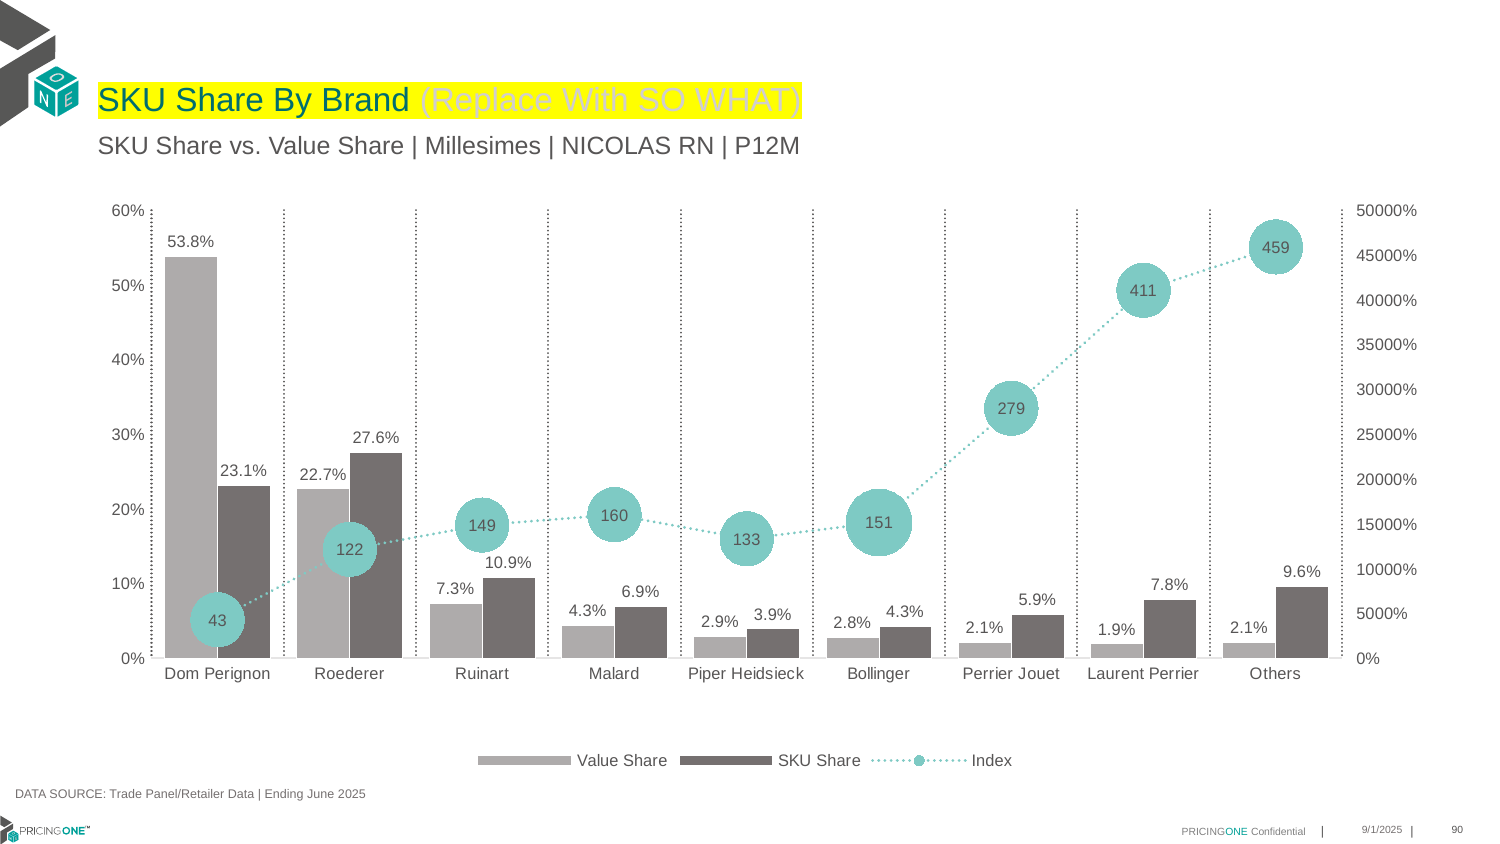

# SKU Share By Brand (Replace With SO WHAT)
SKU Share vs. Value Share | Millesimes | NICOLAS RN | P12M

### Chart

| Category | Value Share | SKU Share | Index |
|---|---|---|---|
| Dom Perignon | 0.5382285242769044 | 0.2313167259786476 | 42.97741861403861 |
| Roederer | 0.22679796751498307 | 0.2758007117437722 | 121.60634187586 |
| Ruinart | 0.07304785894206549 | 0.10854092526690391 | 148.588783899865 |
| Malard | 0.04332059411100495 | 0.06939501779359429 | 160.1894415754689 |
| Piper Heidsieck | 0.029368974203074785 | 0.0391459074733096 | 133.29000598601505 |
| Bollinger | 0.02819638669330322 | 0.04270462633451957 | 151.45425120964924 |
| Perrier Jouet | 0.021041431425345262 | 0.0587188612099644 | 279.0630543283055 |
| Laurent Perrier | 0.019065404325545036 | 0.0782918149466192 | 410.64859475190286 |
| Others | 0.02093285850777382 | 0.09608540925266902 | 459.0171438697006 |
DATA SOURCE: Trade Panel/Retailer Data | Ending June 2025

9/1/2025
90